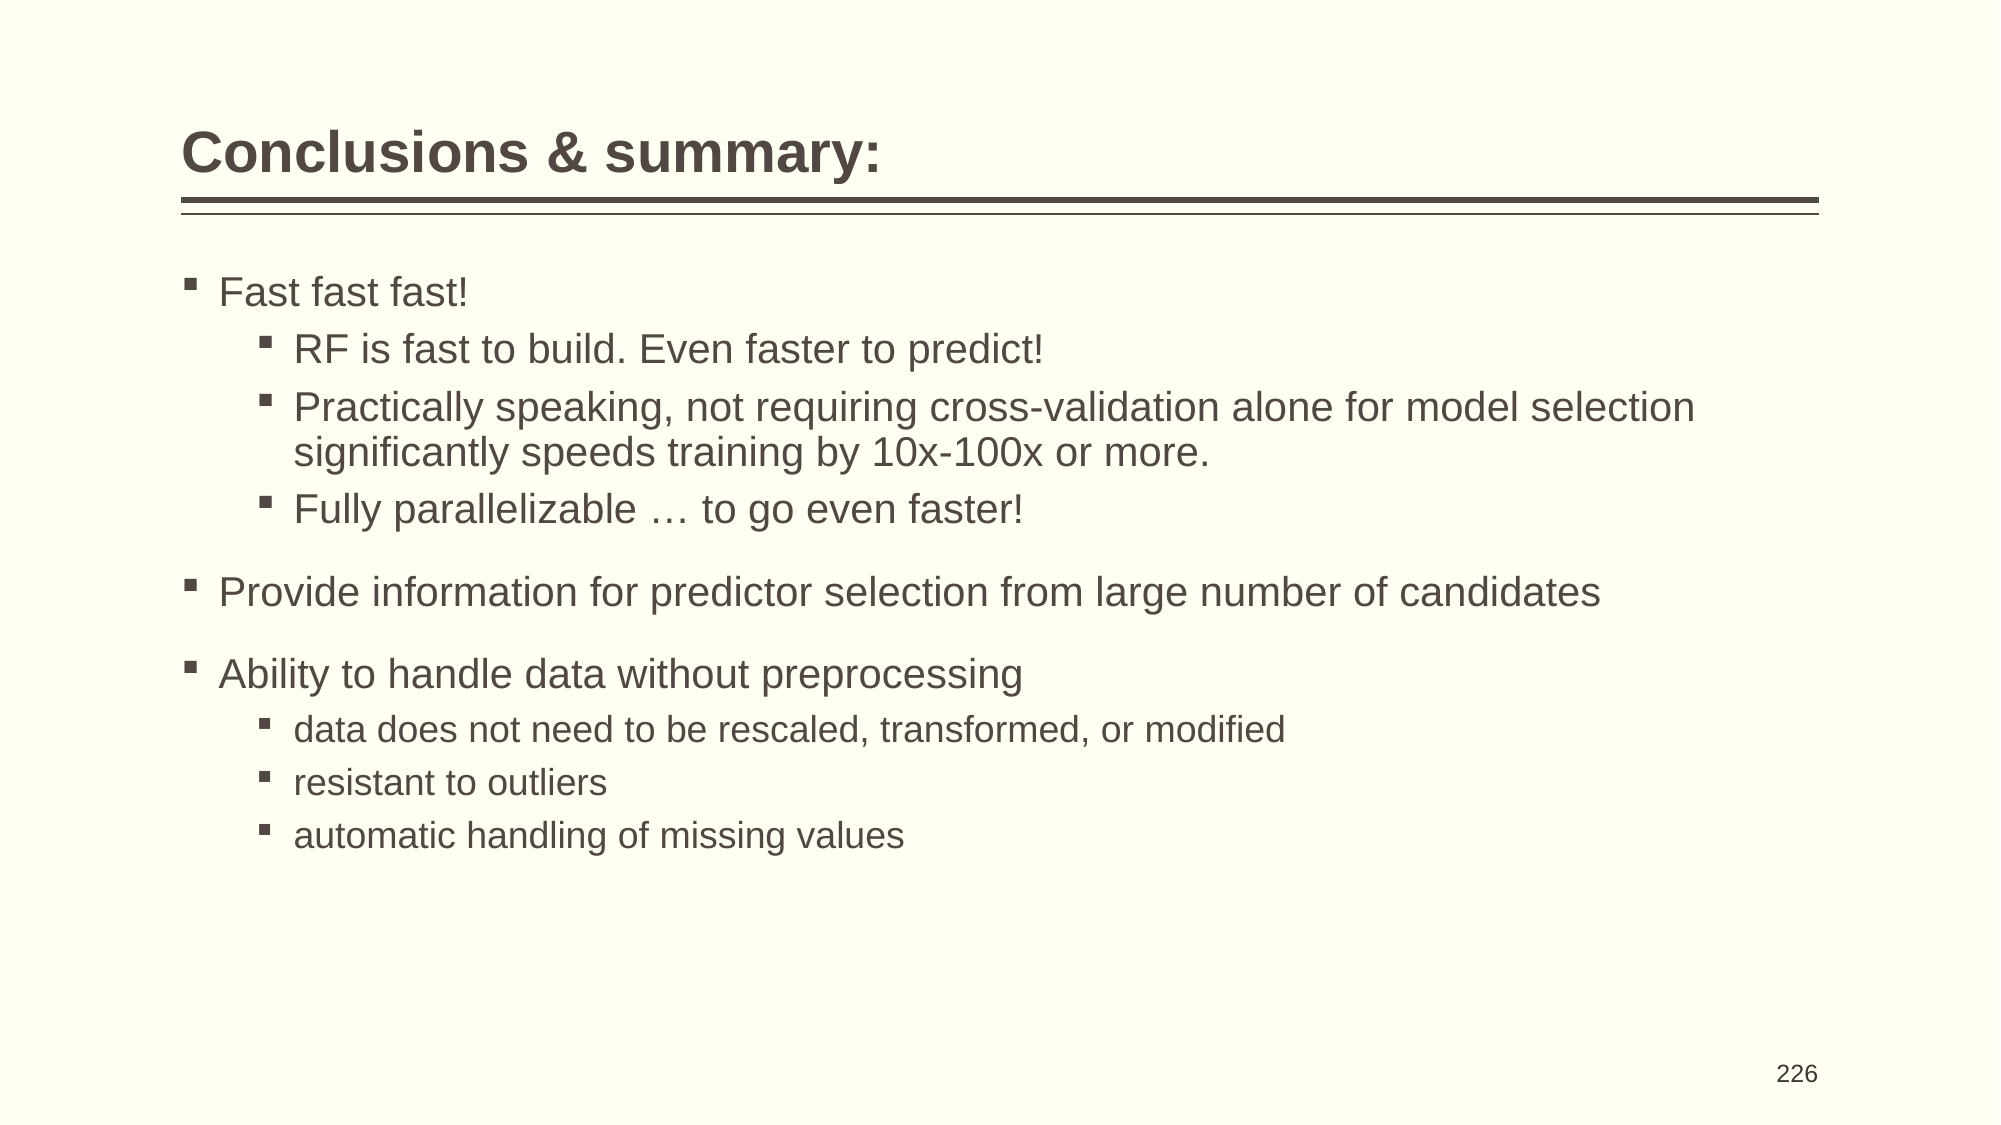

# Conclusions & summary:
Fast fast fast!
RF is fast to build. Even faster to predict!
Practically speaking, not requiring cross-validation alone for model selection significantly speeds training by 10x-100x or more.
Fully parallelizable … to go even faster!
Provide information for predictor selection from large number of candidates
Ability to handle data without preprocessing
data does not need to be rescaled, transformed, or modified
resistant to outliers
automatic handling of missing values
226